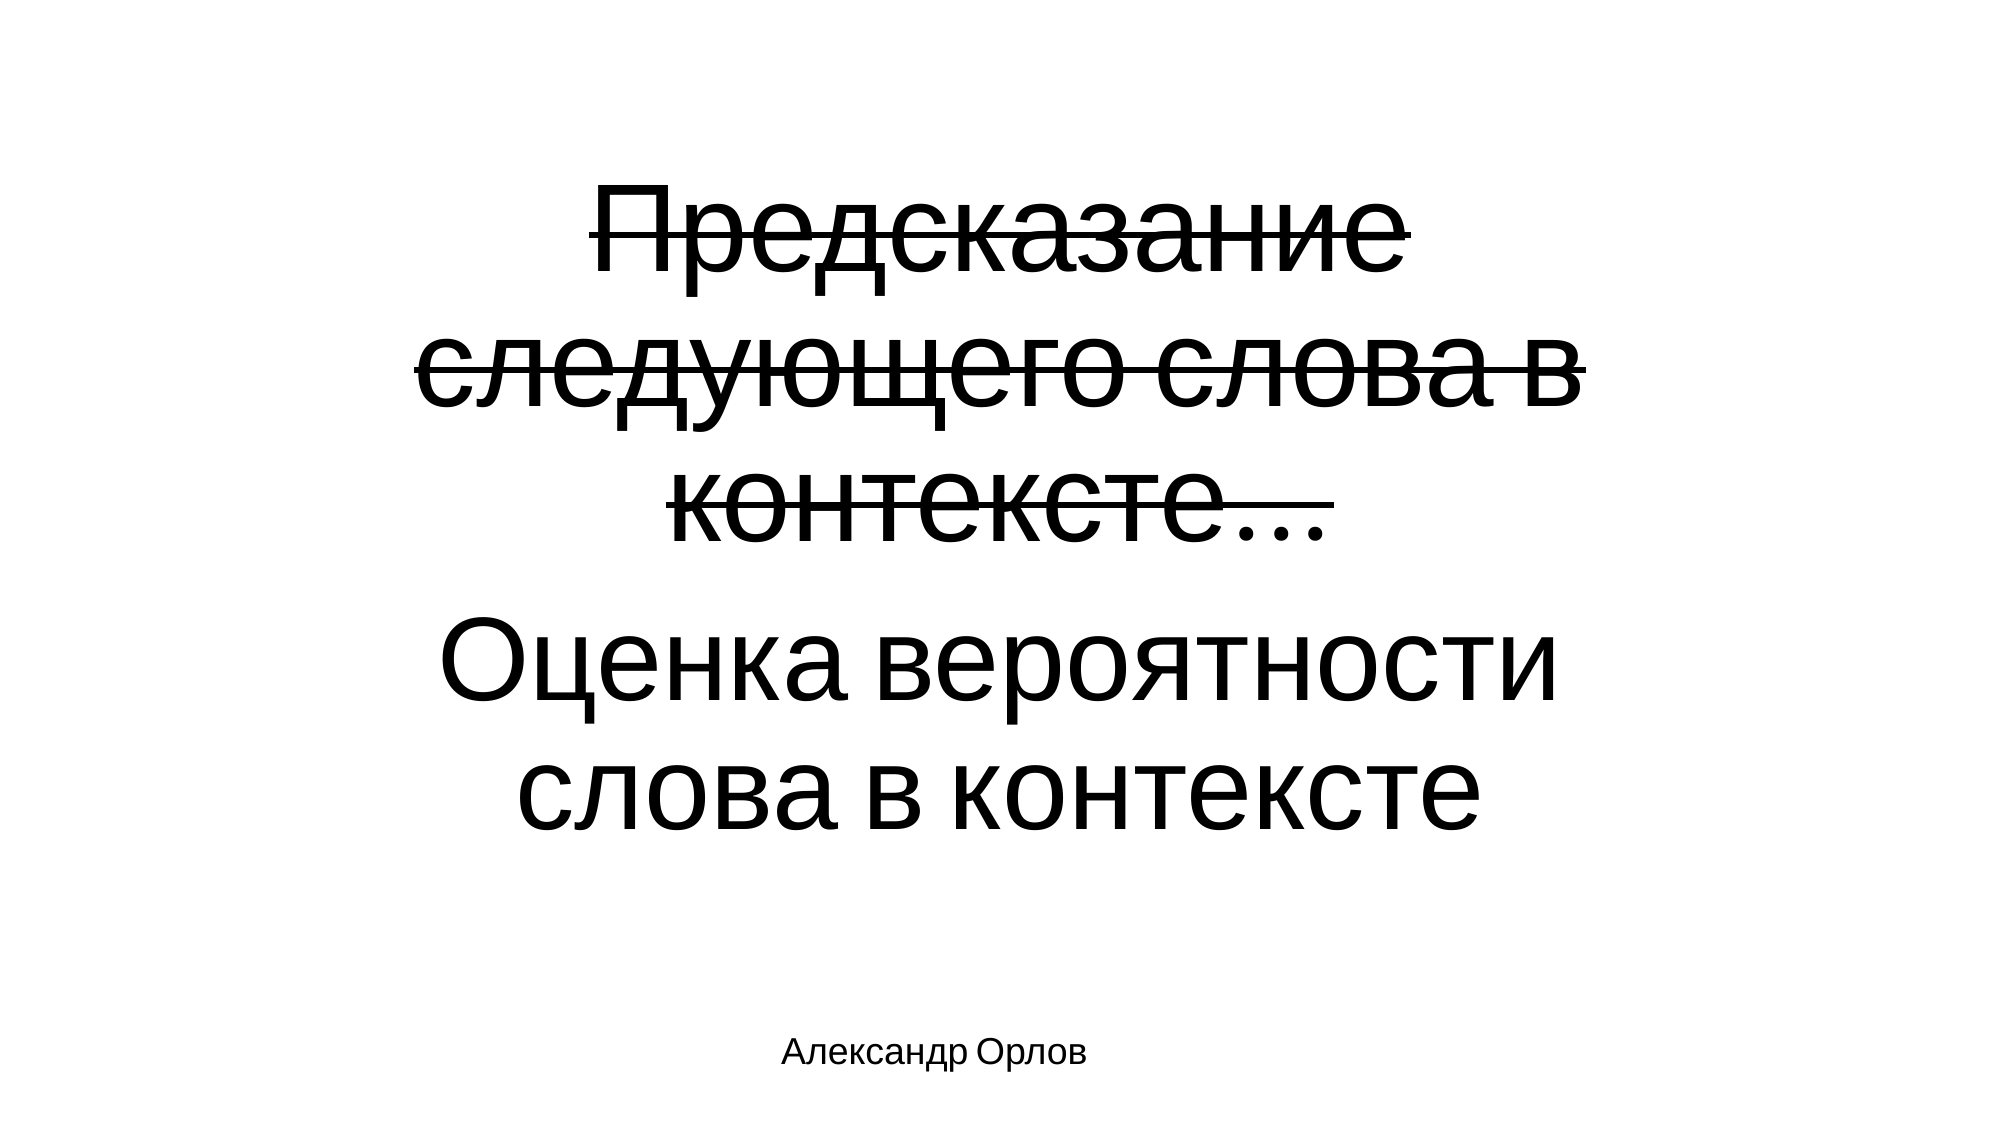

# Предсказание следующего слова в контексте...
Оценка вероятности слова в контексте
Александр Орлов